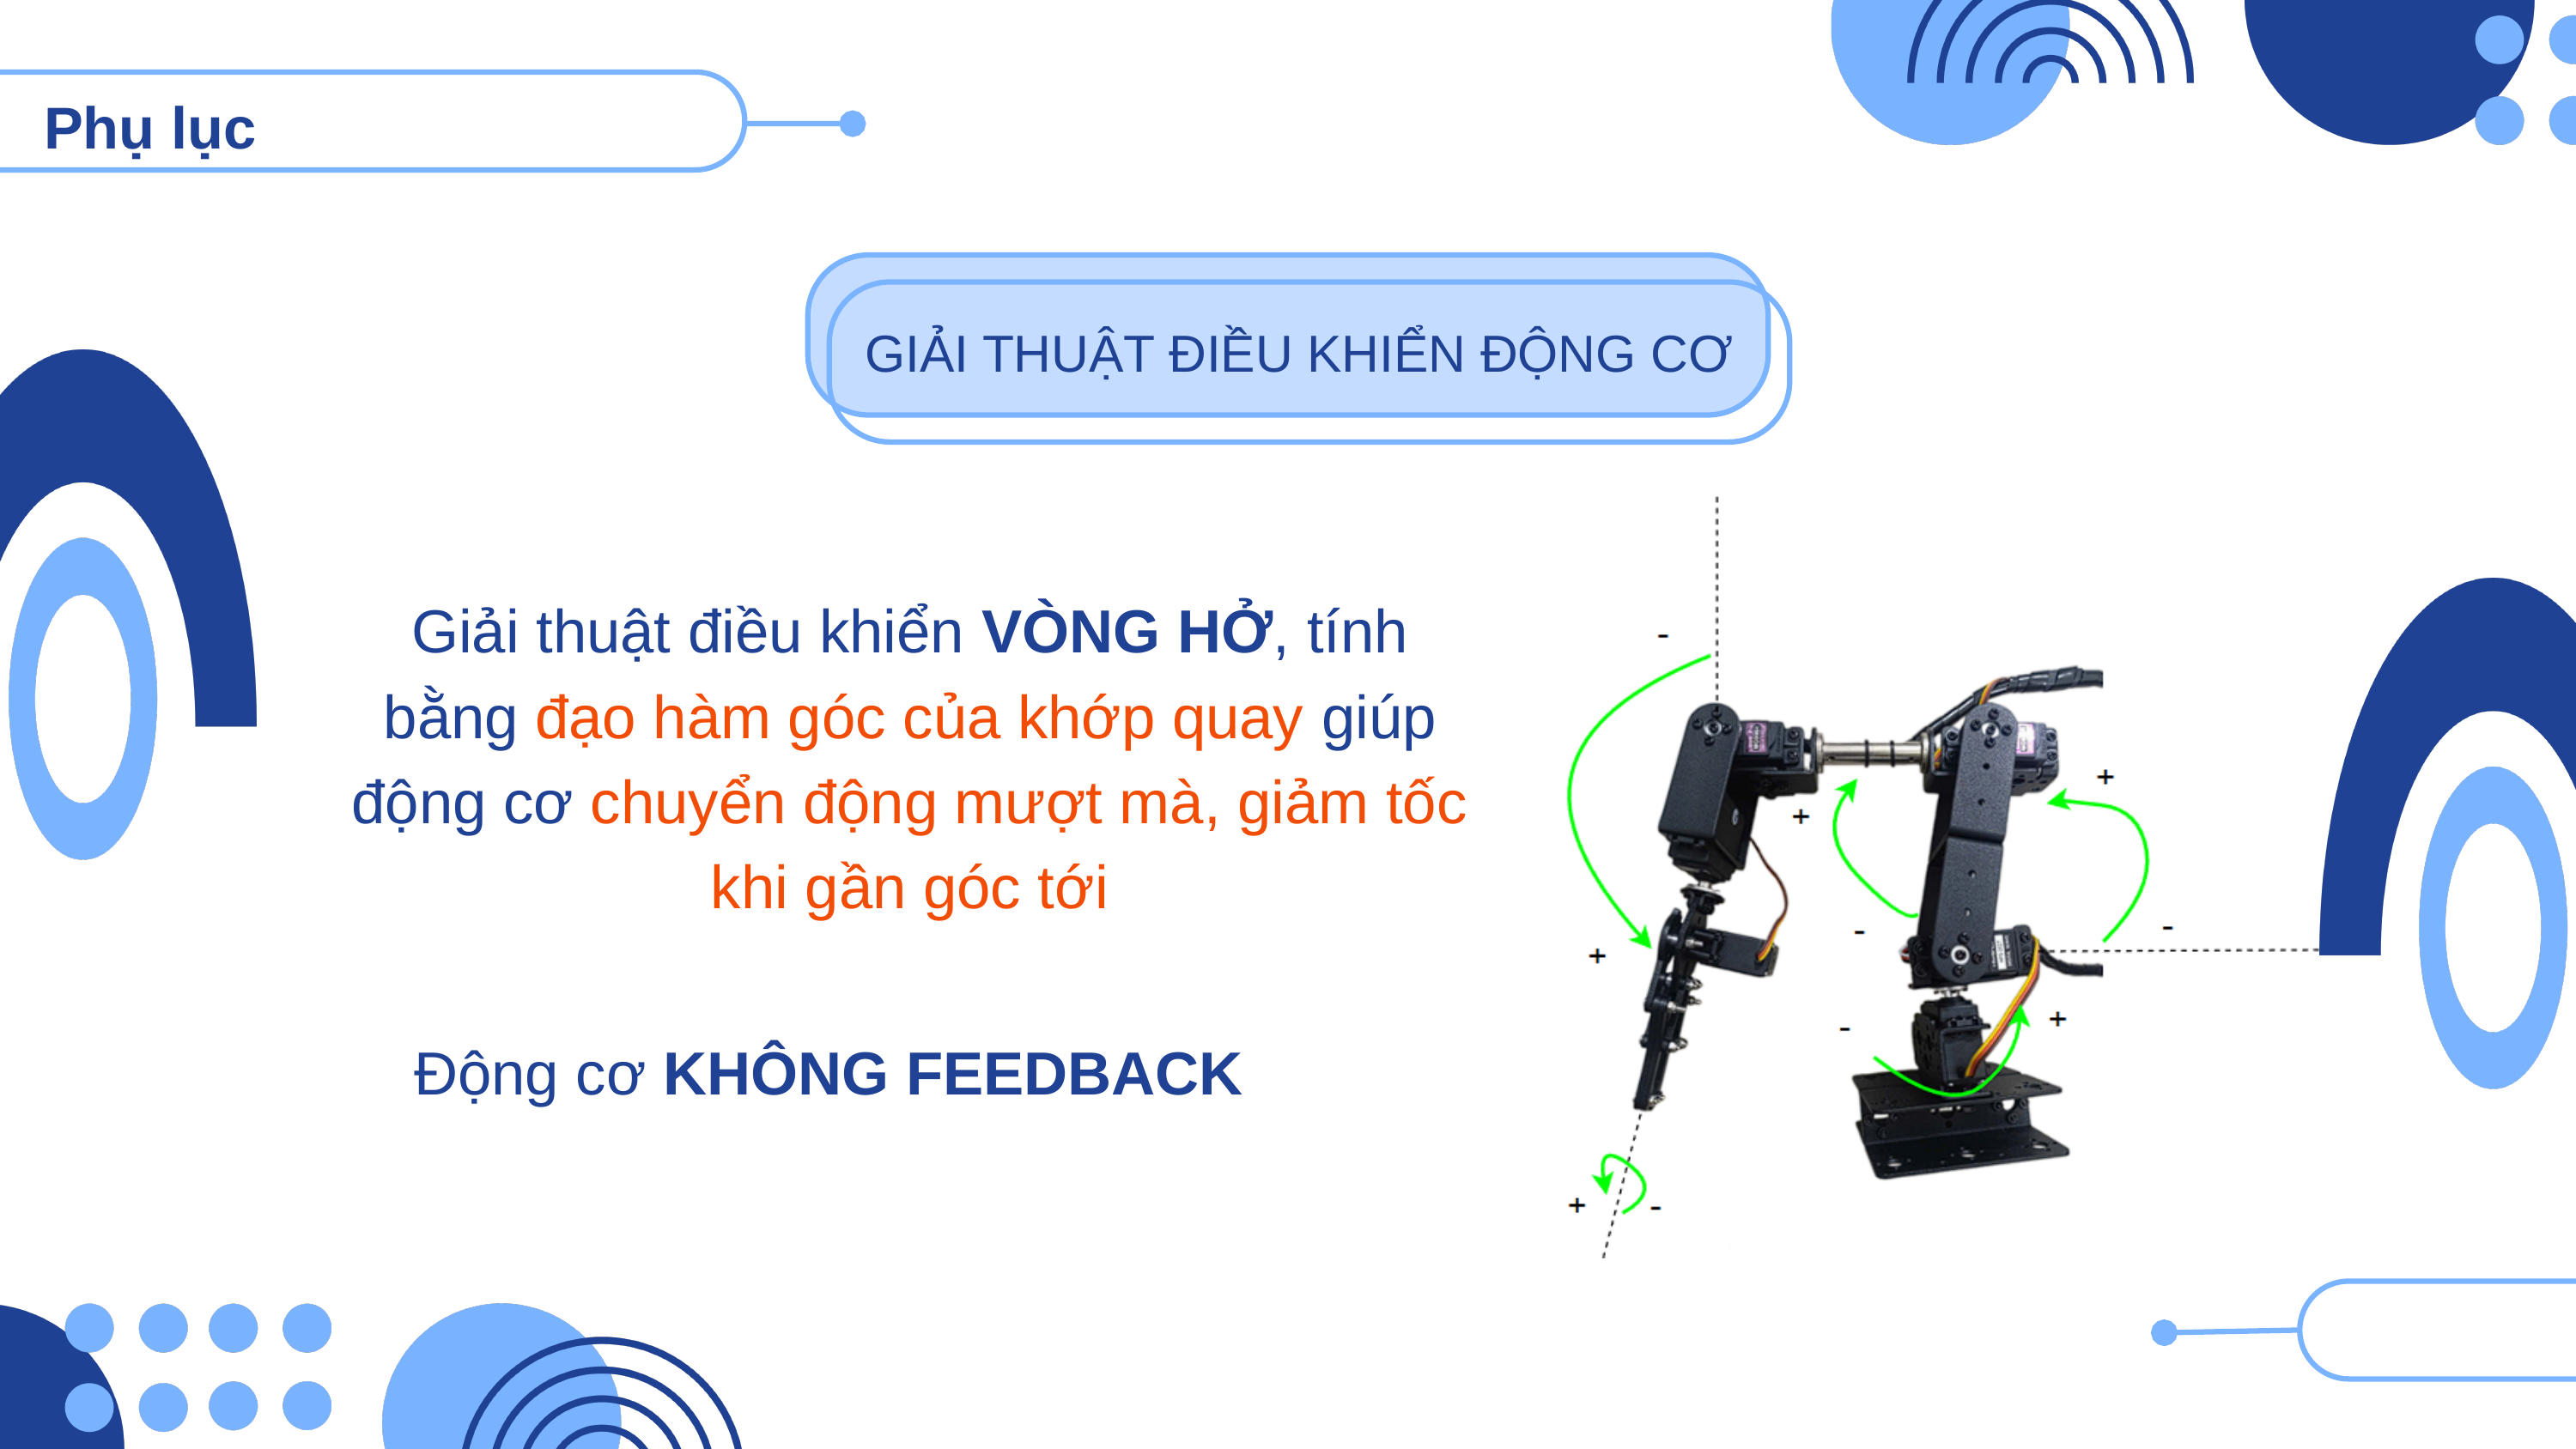

Phụ lục

GIẢI THUẬT ĐIỀU KHIỂN ĐỘNG CƠ

Giải thuật điều khiển VÒNG HỞ, tính bằng đạo hàm góc của khớp quay giúp động cơ chuyển động mượt mà, giảm tốc khi gần góc tới

Động cơ KHÔNG FEEDBACK